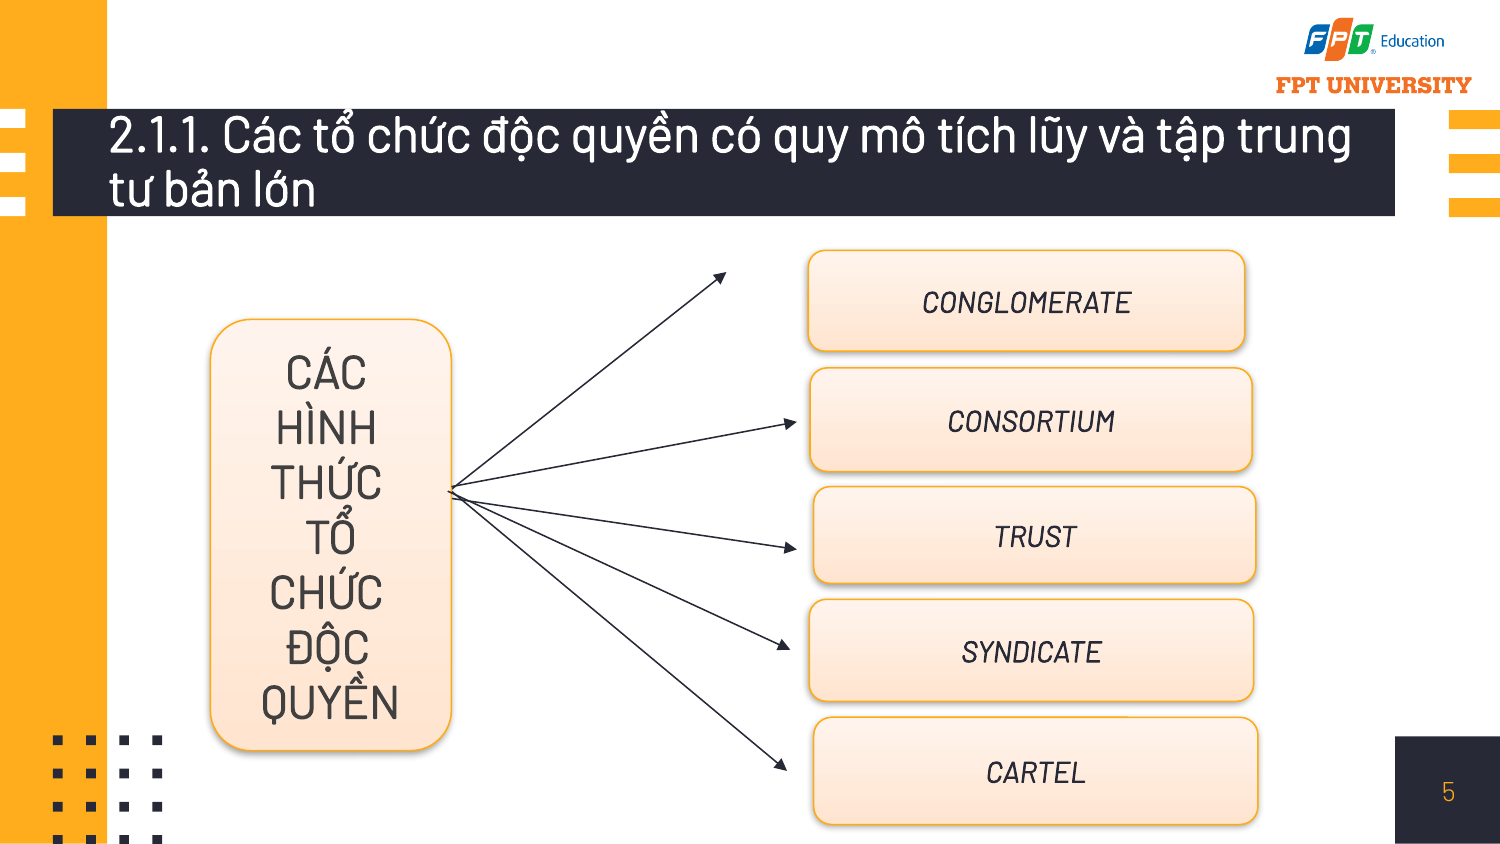

# 2.1.1. Các tổ chức độc quyền có quy mô tích lũy và tập trung tư bản lớn
CONGLOMERATE
CÁC
HÌNH
THỨC
Tổ
chức
ĐỘC
QUYỀN
CONSORTIUM
TRUST
SYNDICATE
CARTEL
5